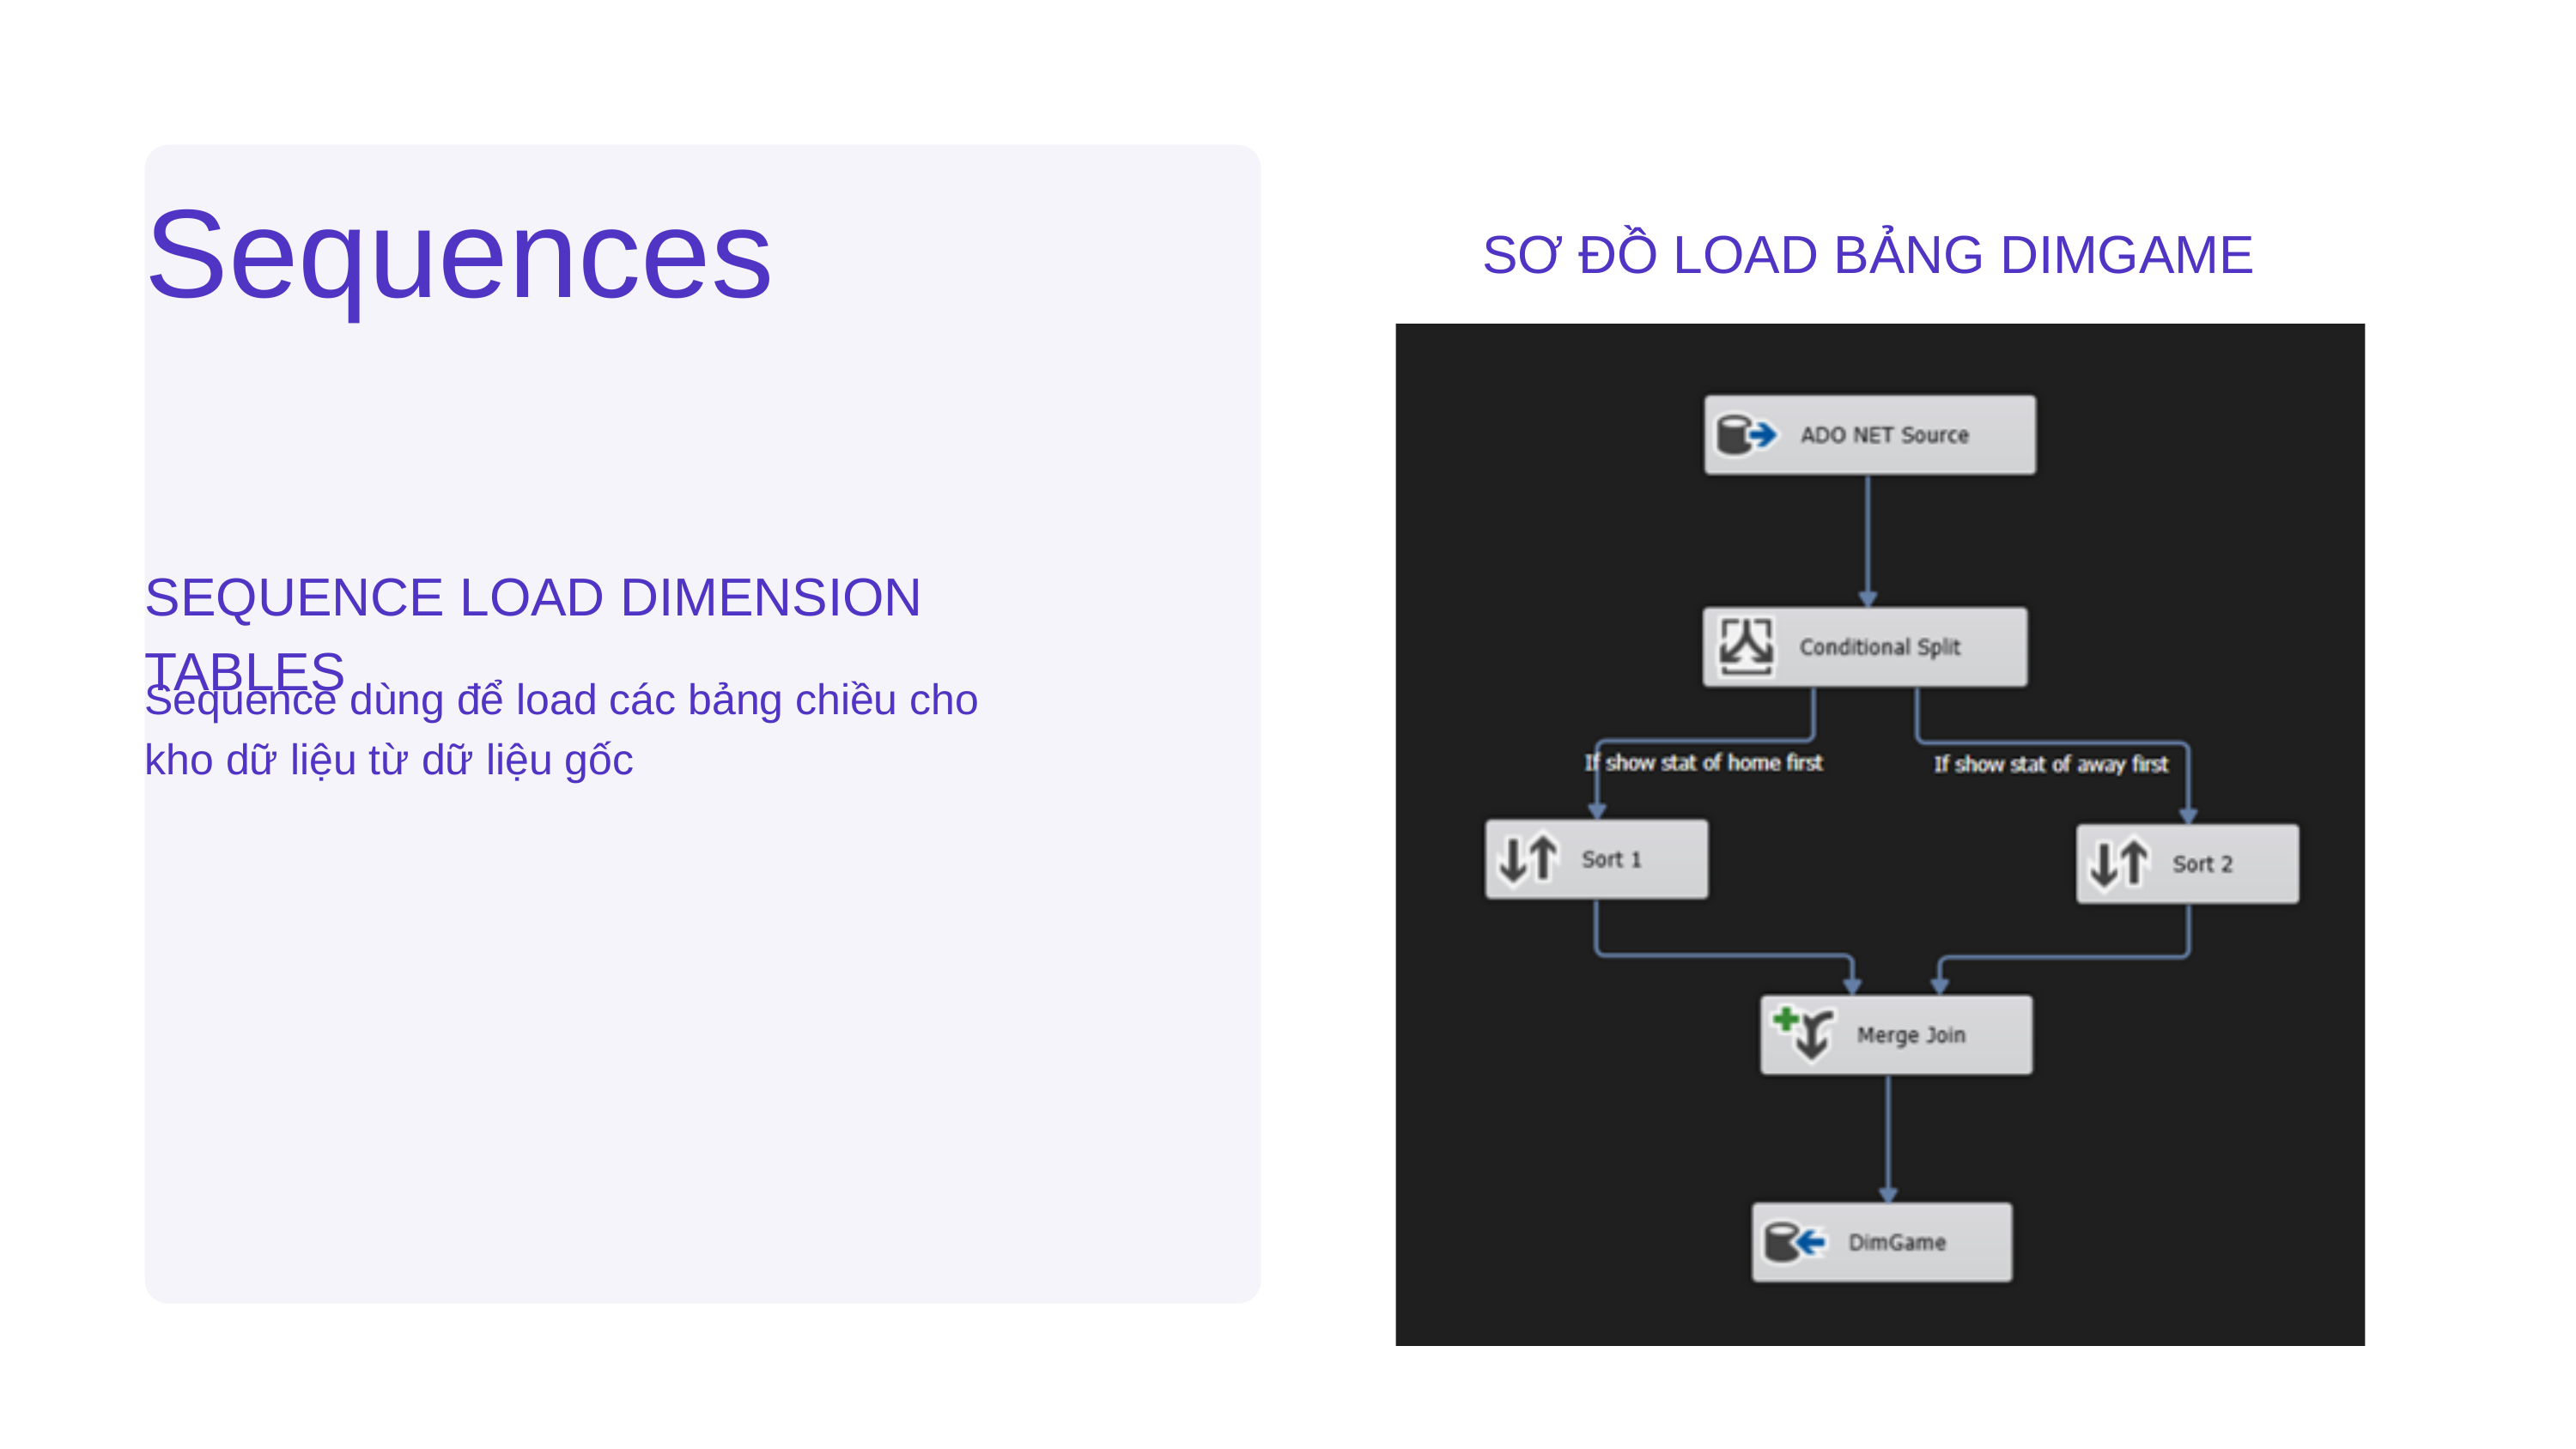

Sequences
SƠ ĐỒ LOAD BẢNG DIMGAME

SEQUENCE LOAD DIMENSION TABLES
Sequence dùng để load các bảng chiều cho kho dữ liệu từ dữ liệu gốc